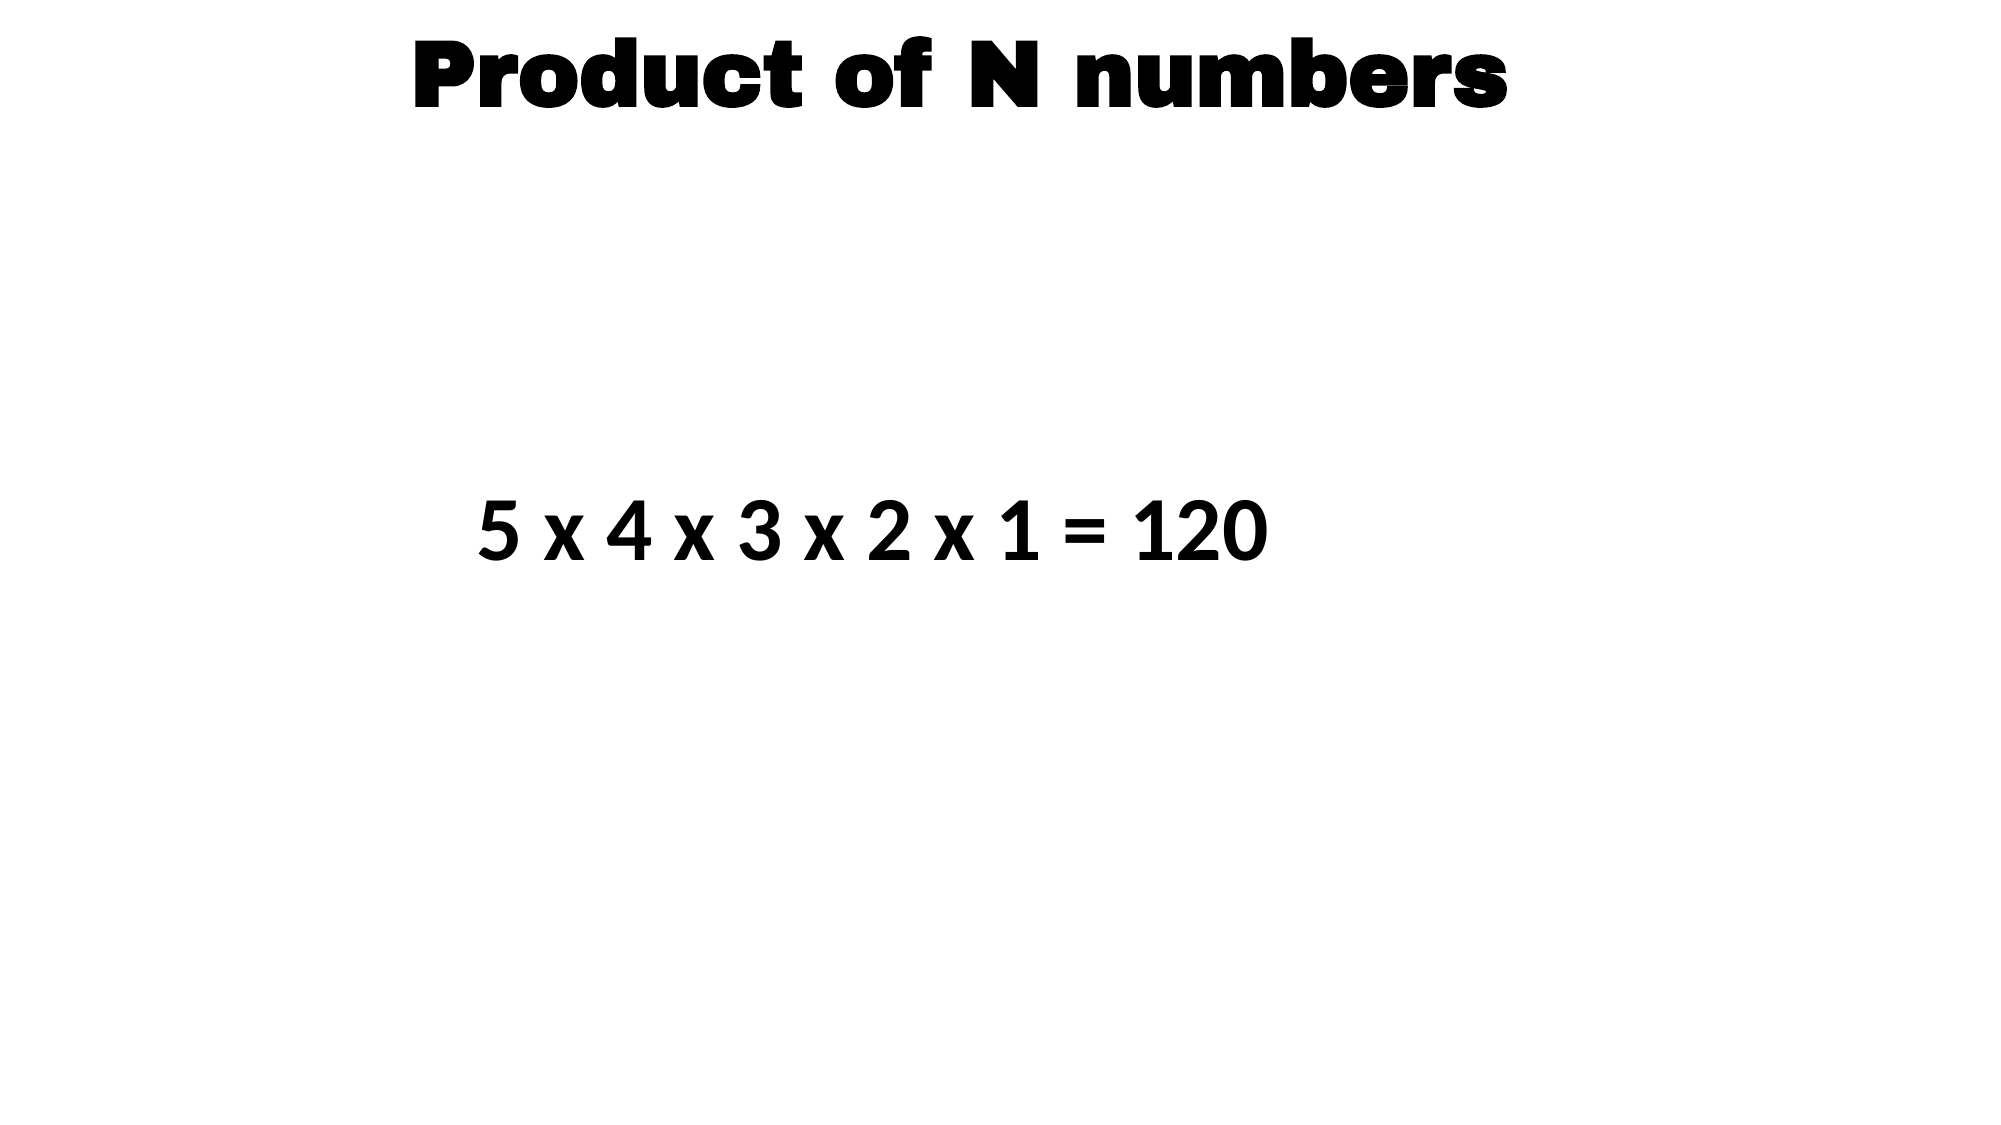

# Product of N numbers
5 x 4 x 3 x 2 x 1 = 120